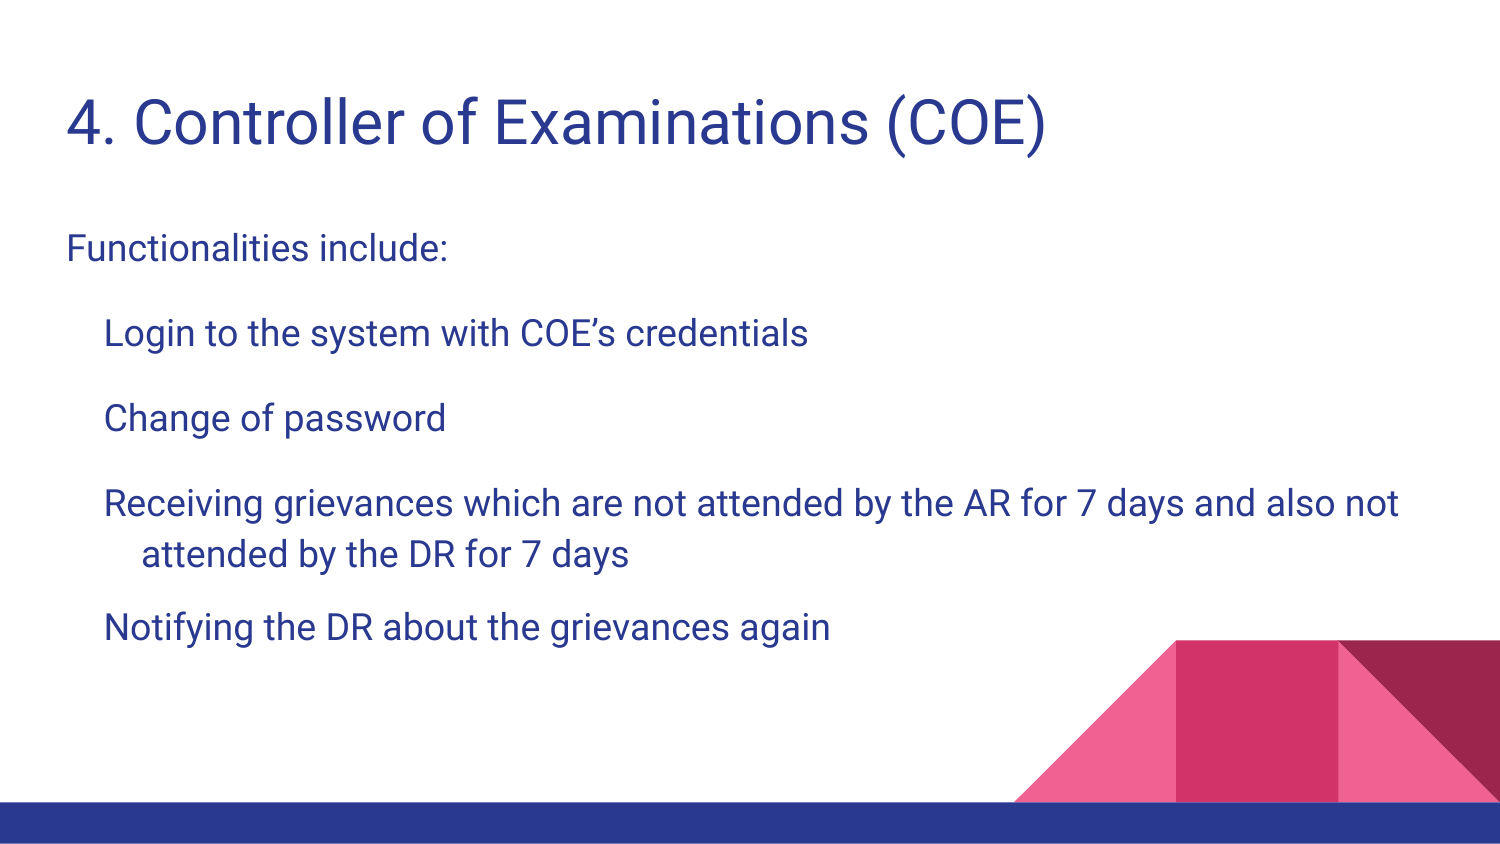

# 4. Controller of Examinations (COE)
Functionalities include:
Login to the system with COE’s credentials
Change of password
Receiving grievances which are not attended by the AR for 7 days and also not attended by the DR for 7 days
Notifying the DR about the grievances again